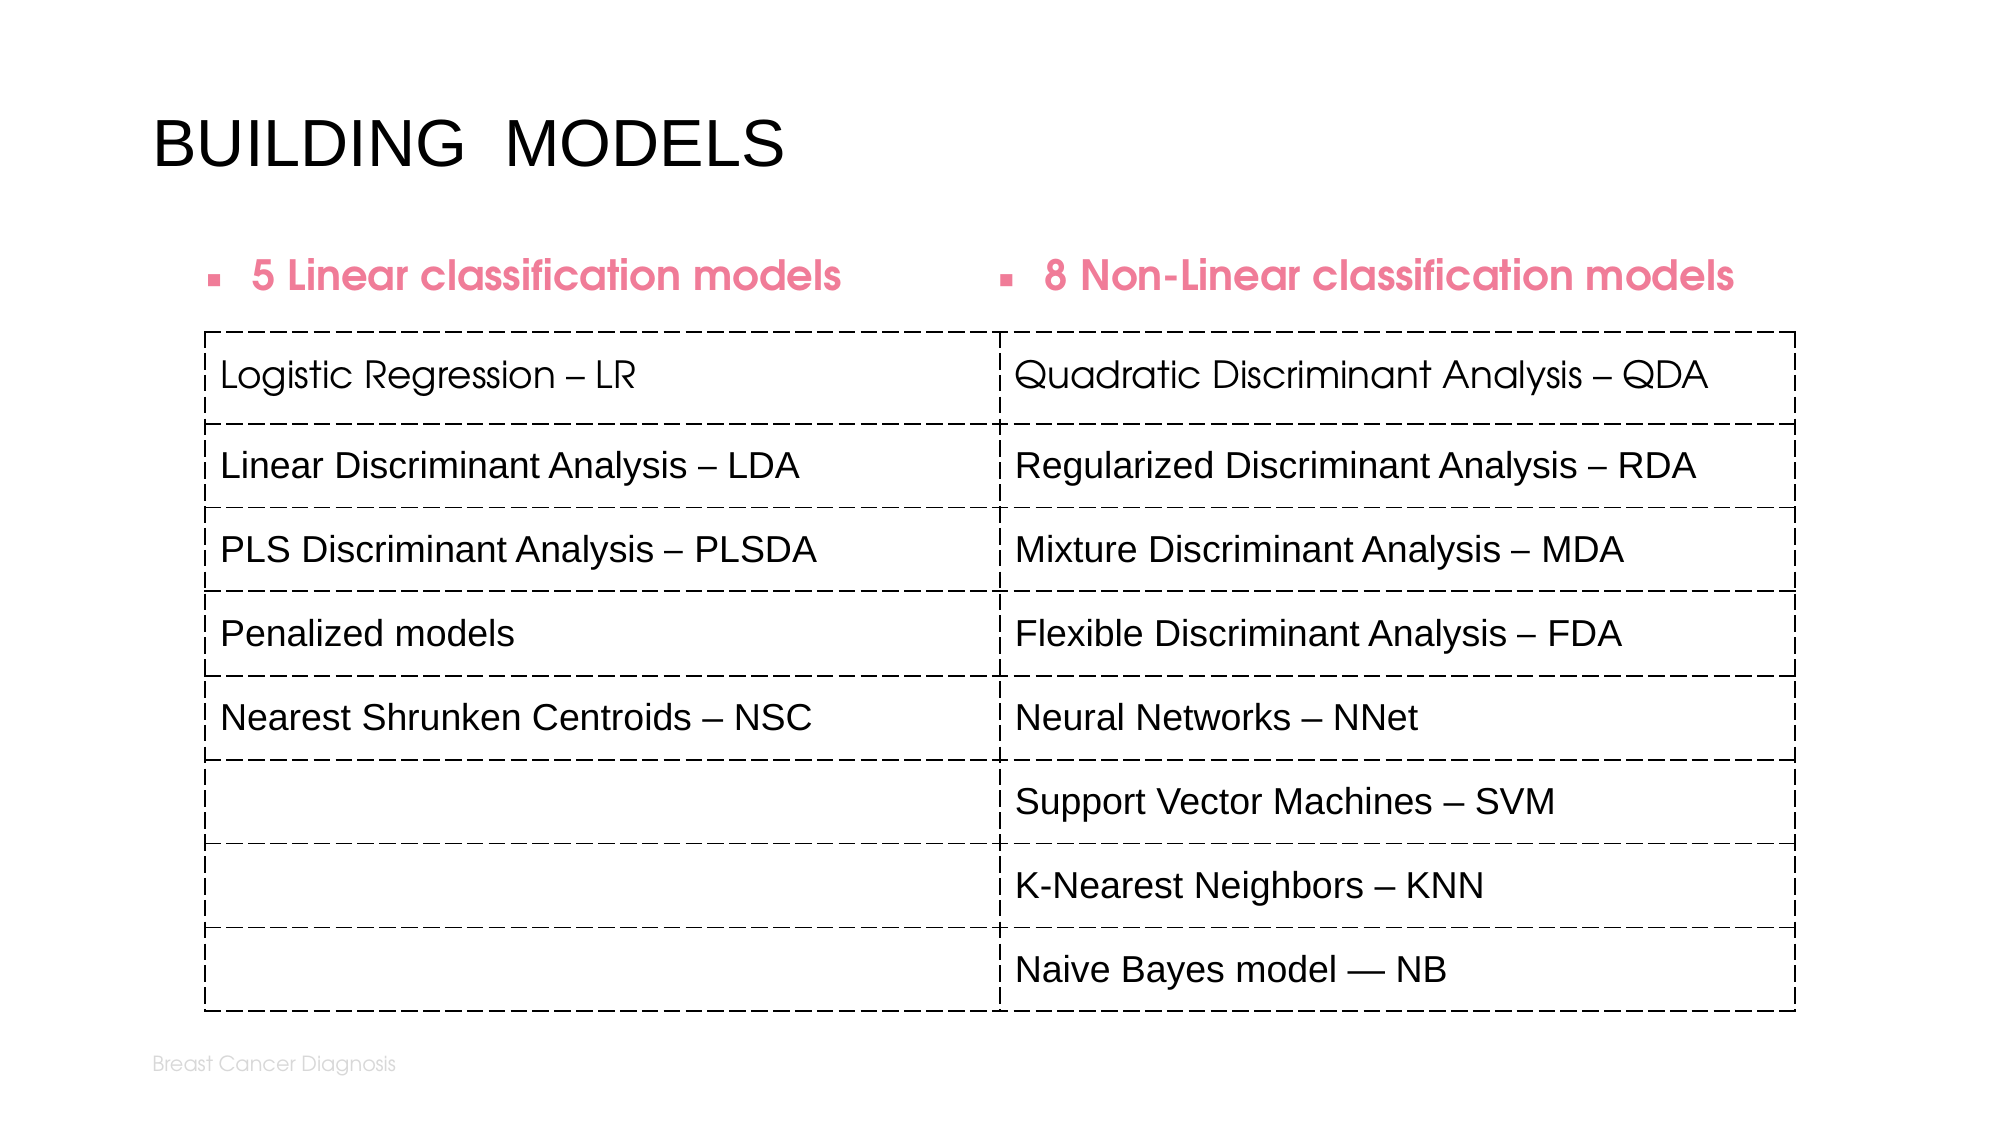

BUILDING  MODELS
5 Linear classification models
8 Non-Linear classification models
| Logistic Regression – LR | Quadratic Discriminant Analysis – QDA |
| --- | --- |
| Linear Discriminant Analysis – LDA | Regularized Discriminant Analysis – RDA |
| PLS Discriminant Analysis – PLSDA | Mixture Discriminant Analysis – MDA |
| Penalized models | Flexible Discriminant Analysis – FDA |
| Nearest Shrunken Centroids – NSC | Neural Networks – NNet |
|  | Support Vector Machines – SVM |
|  | K-Nearest Neighbors – KNN |
|  | Naive Bayes model — NB |
Breast Cancer Diagnosis